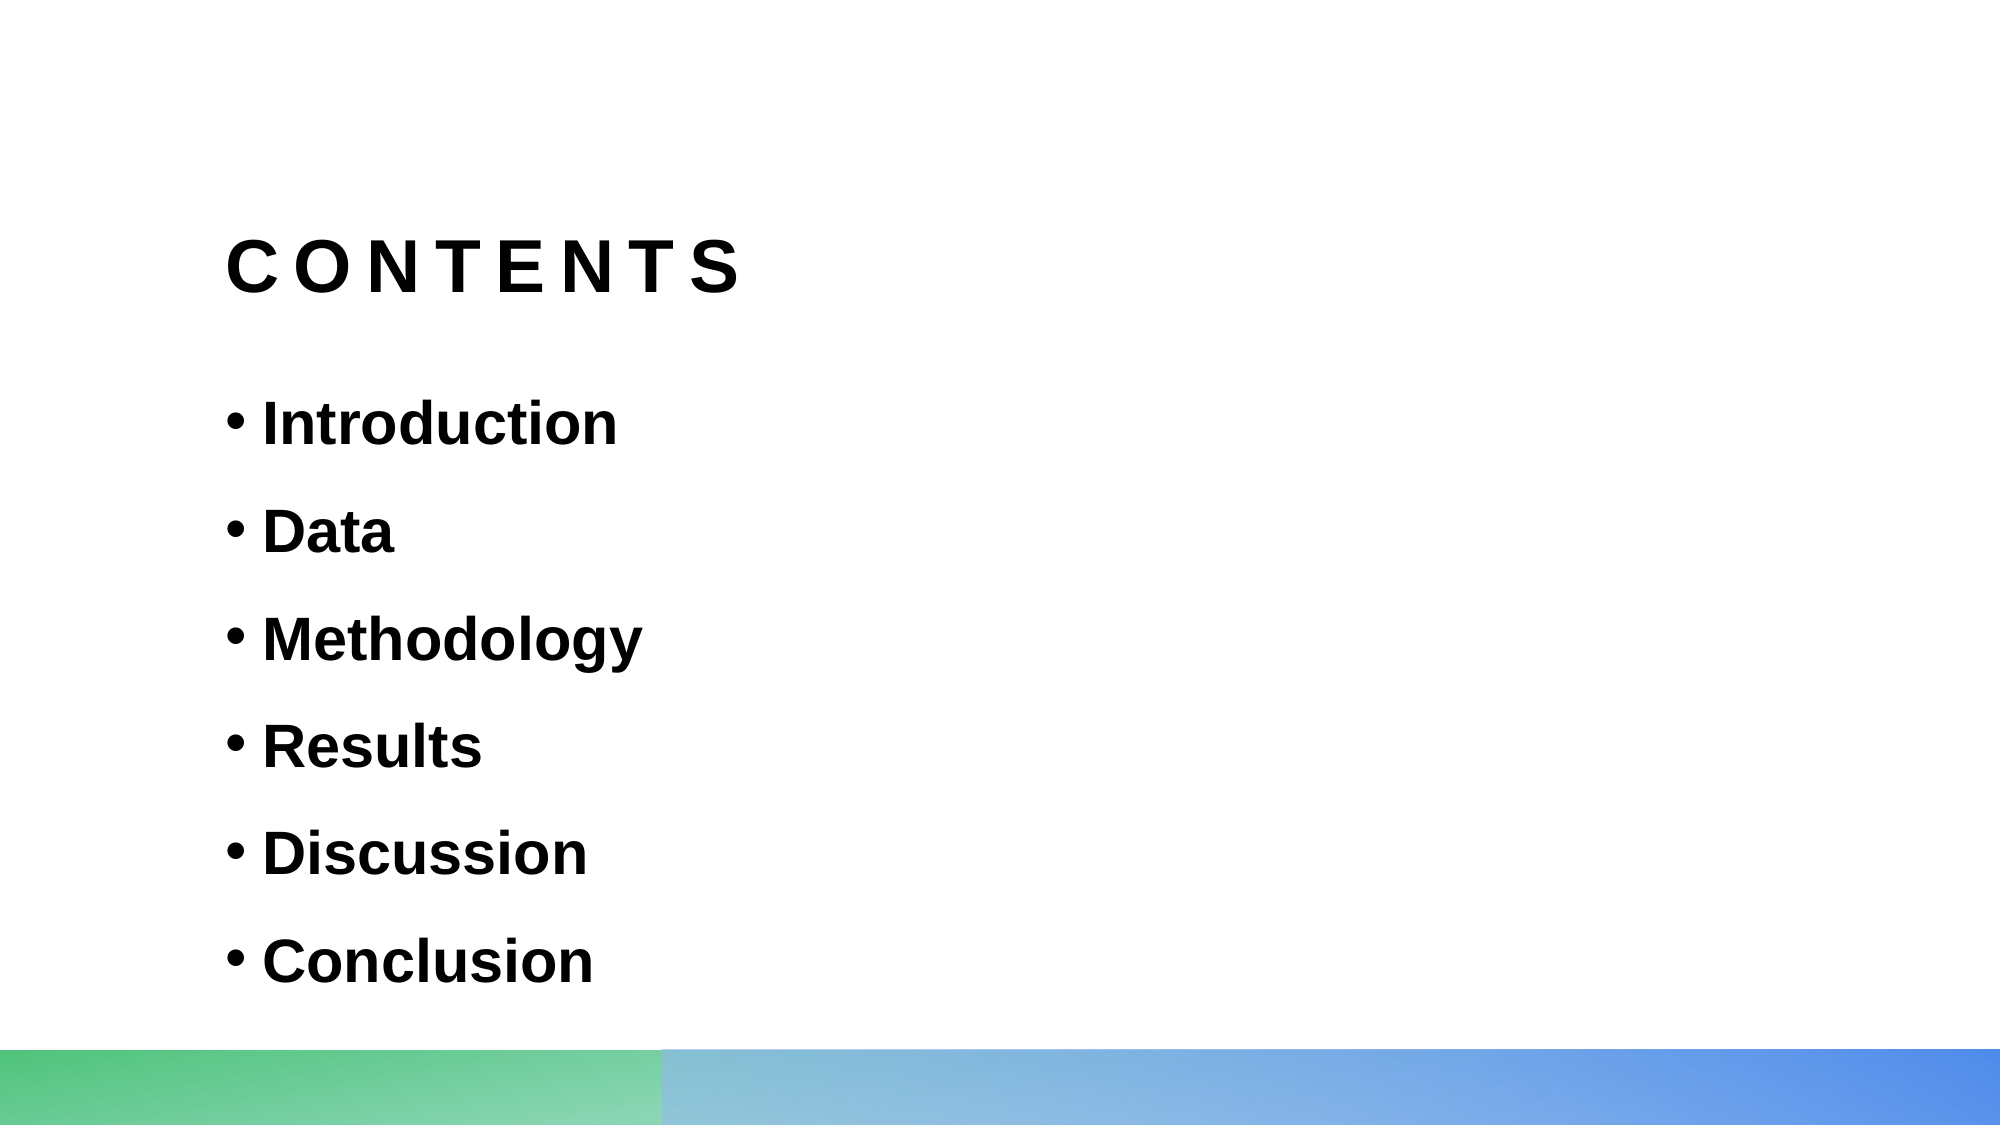

# CONTENTS
Introduction
Data
Methodology
Results
Discussion
Conclusion